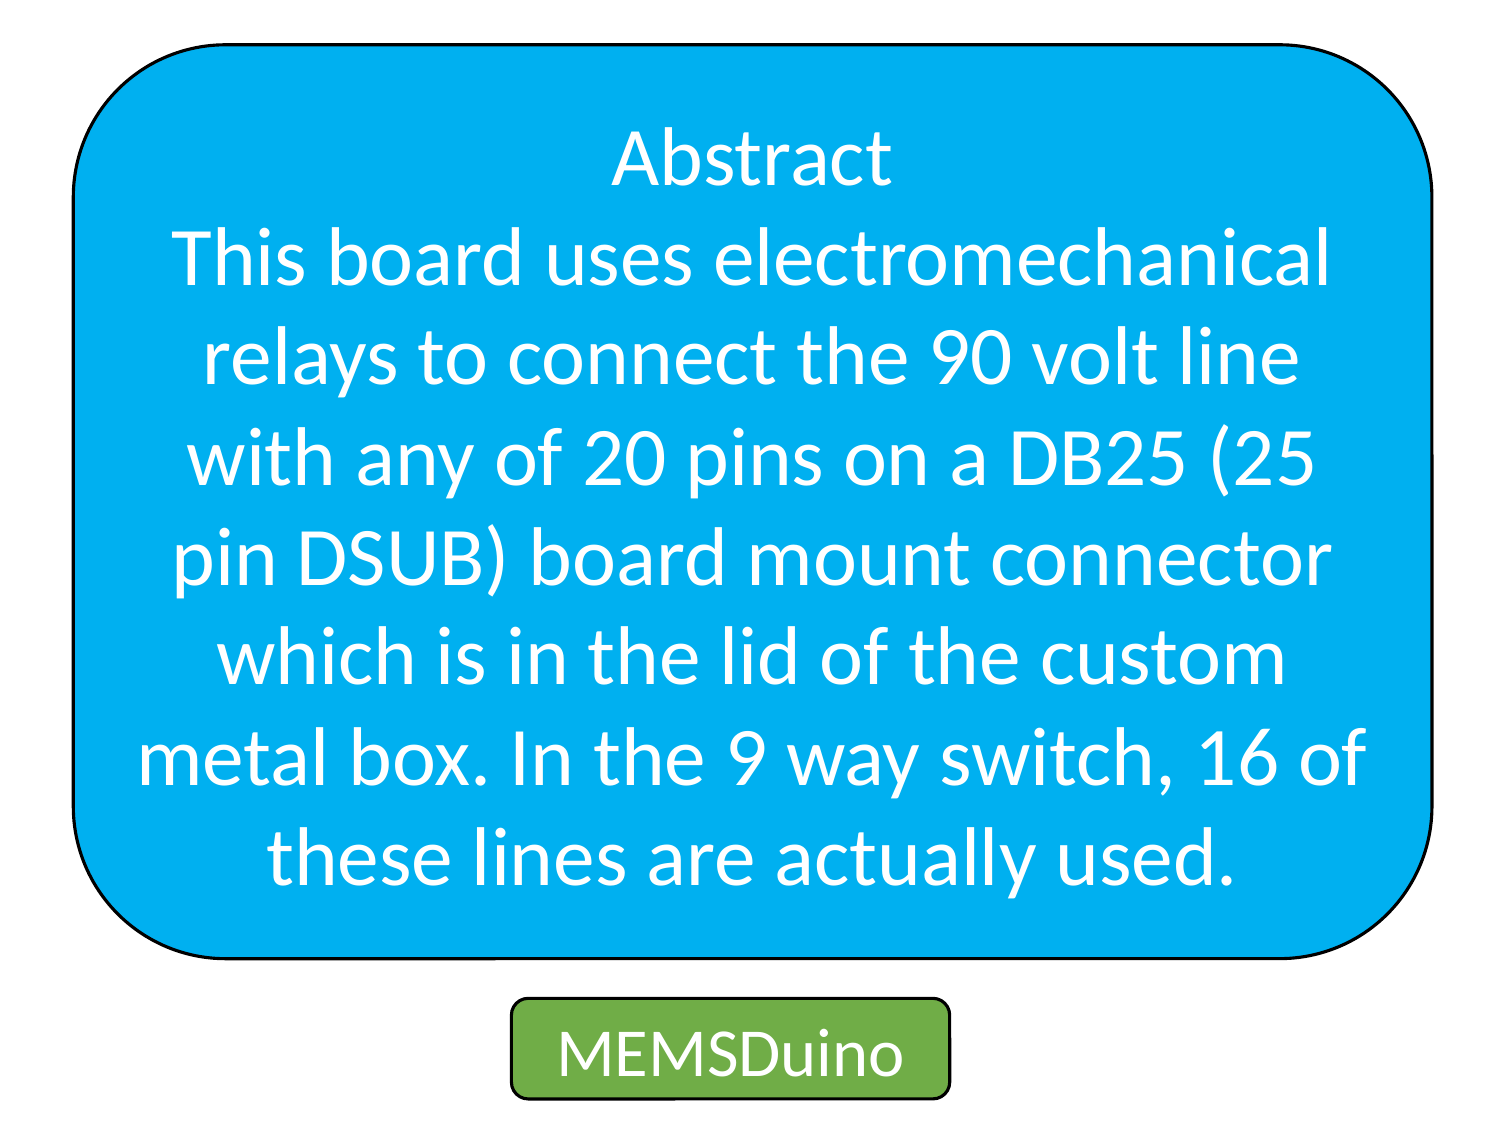

Abstract
This board uses electromechanical relays to connect the 90 volt line with any of 20 pins on a DB25 (25 pin DSUB) board mount connector which is in the lid of the custom metal box. In the 9 way switch, 16 of these lines are actually used.
MEMSDuino